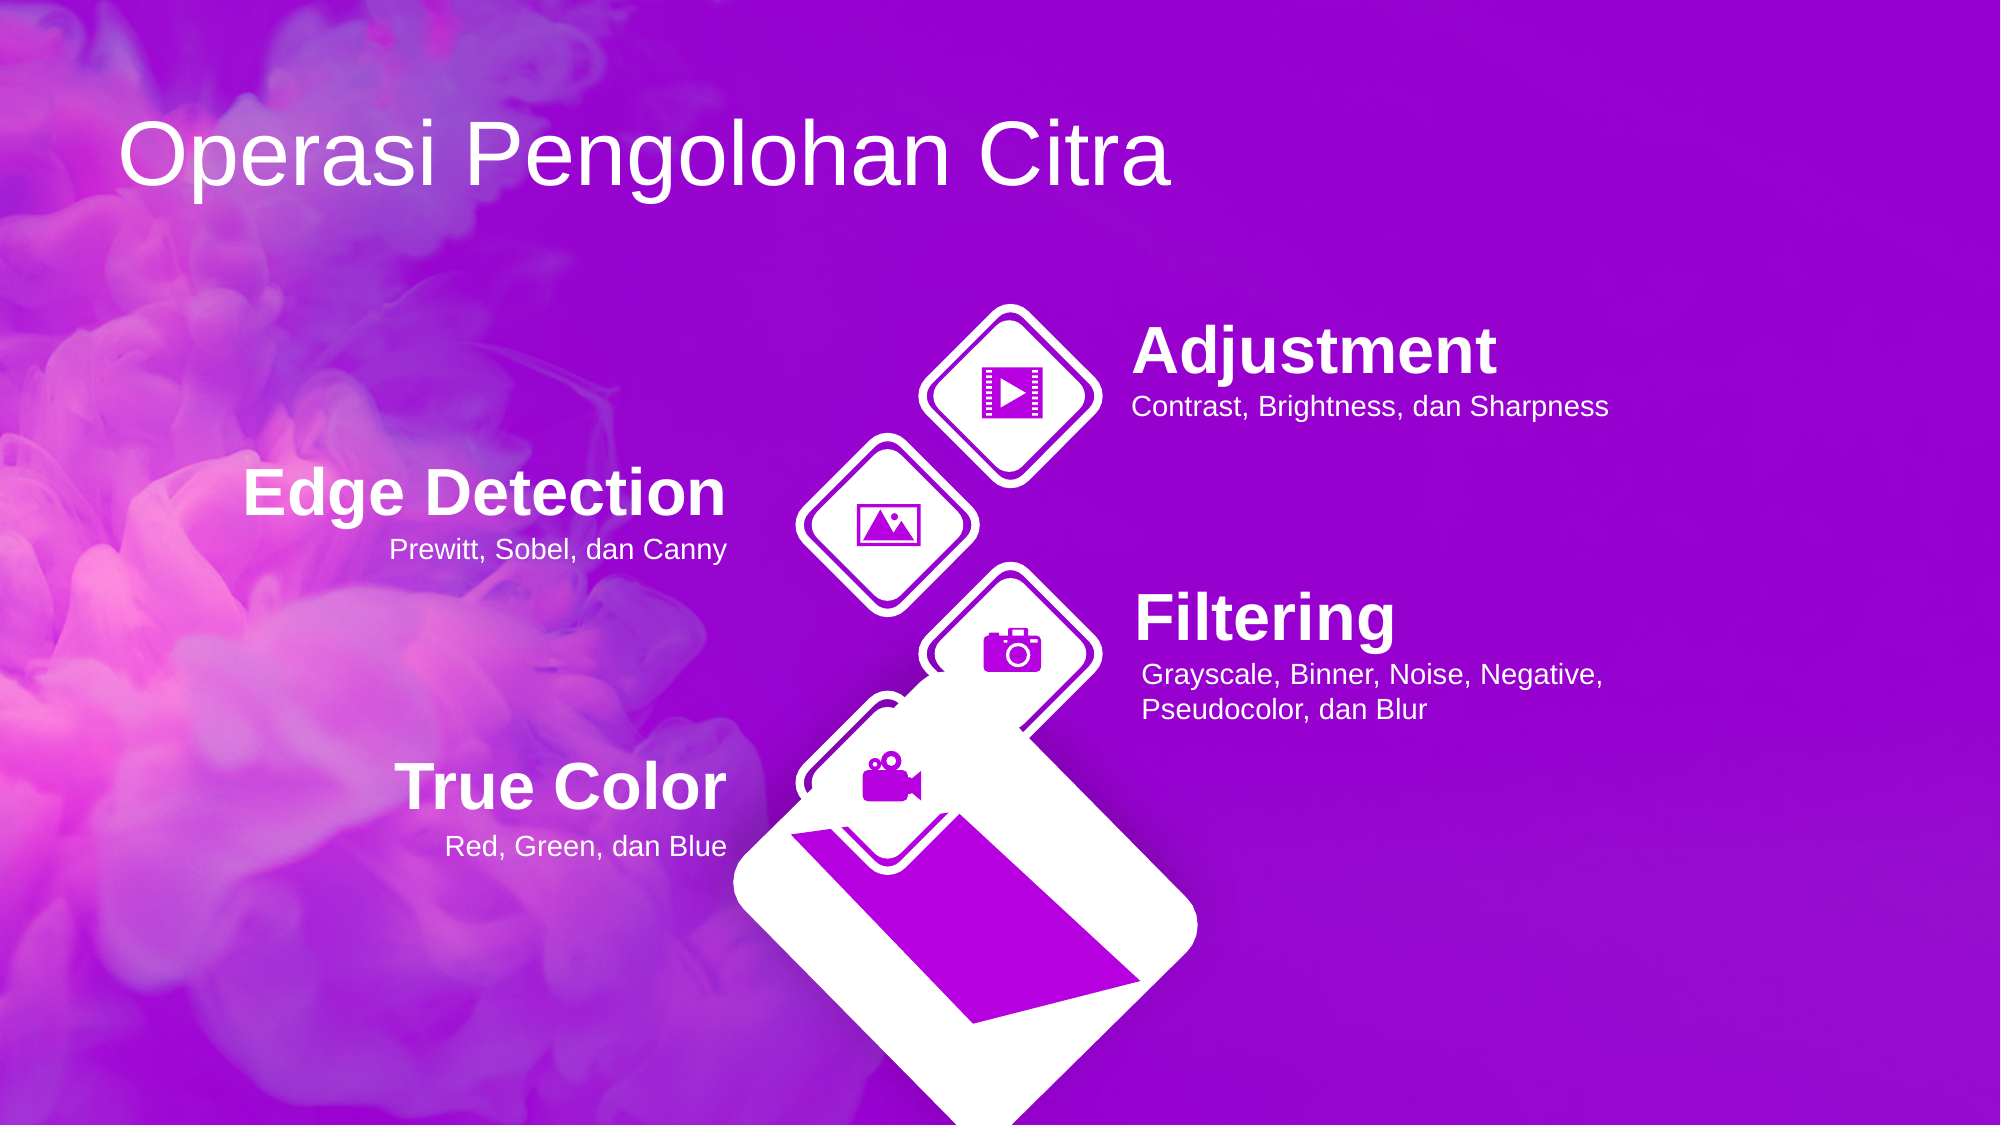

Operasi Pengolohan Citra
Adjustment

Contrast, Brightness, dan Sharpness
Edge Detection

Prewitt, Sobel, dan Canny
Filtering

Grayscale, Binner, Noise, Negative, Pseudocolor, dan Blur

True Color

Red, Green, dan Blue